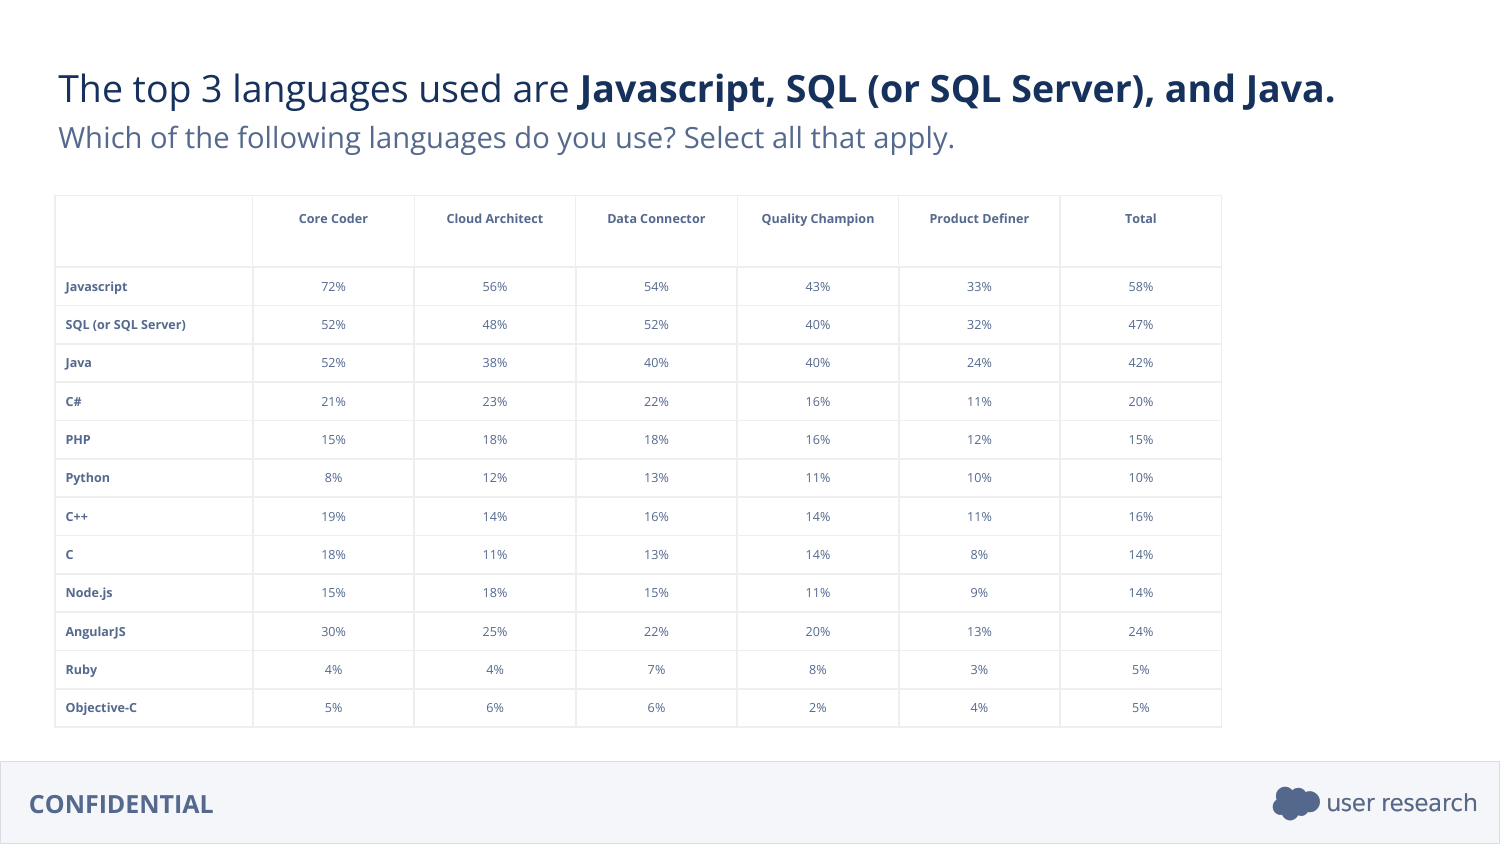

The top 3 languages used are Javascript, SQL (or SQL Server), and Java.
Which of the following languages do you use? Select all that apply.
|  | Core Coder | Cloud Architect | Data Connector | Quality Champion | Product Definer | Total |
| --- | --- | --- | --- | --- | --- | --- |
| Javascript | 72% | 56% | 54% | 43% | 33% | 58% |
| SQL (or SQL Server) | 52% | 48% | 52% | 40% | 32% | 47% |
| Java | 52% | 38% | 40% | 40% | 24% | 42% |
| C# | 21% | 23% | 22% | 16% | 11% | 20% |
| PHP | 15% | 18% | 18% | 16% | 12% | 15% |
| Python | 8% | 12% | 13% | 11% | 10% | 10% |
| C++ | 19% | 14% | 16% | 14% | 11% | 16% |
| C | 18% | 11% | 13% | 14% | 8% | 14% |
| Node.js | 15% | 18% | 15% | 11% | 9% | 14% |
| AngularJS | 30% | 25% | 22% | 20% | 13% | 24% |
| Ruby | 4% | 4% | 7% | 8% | 3% | 5% |
| Objective-C | 5% | 6% | 6% | 2% | 4% | 5% |